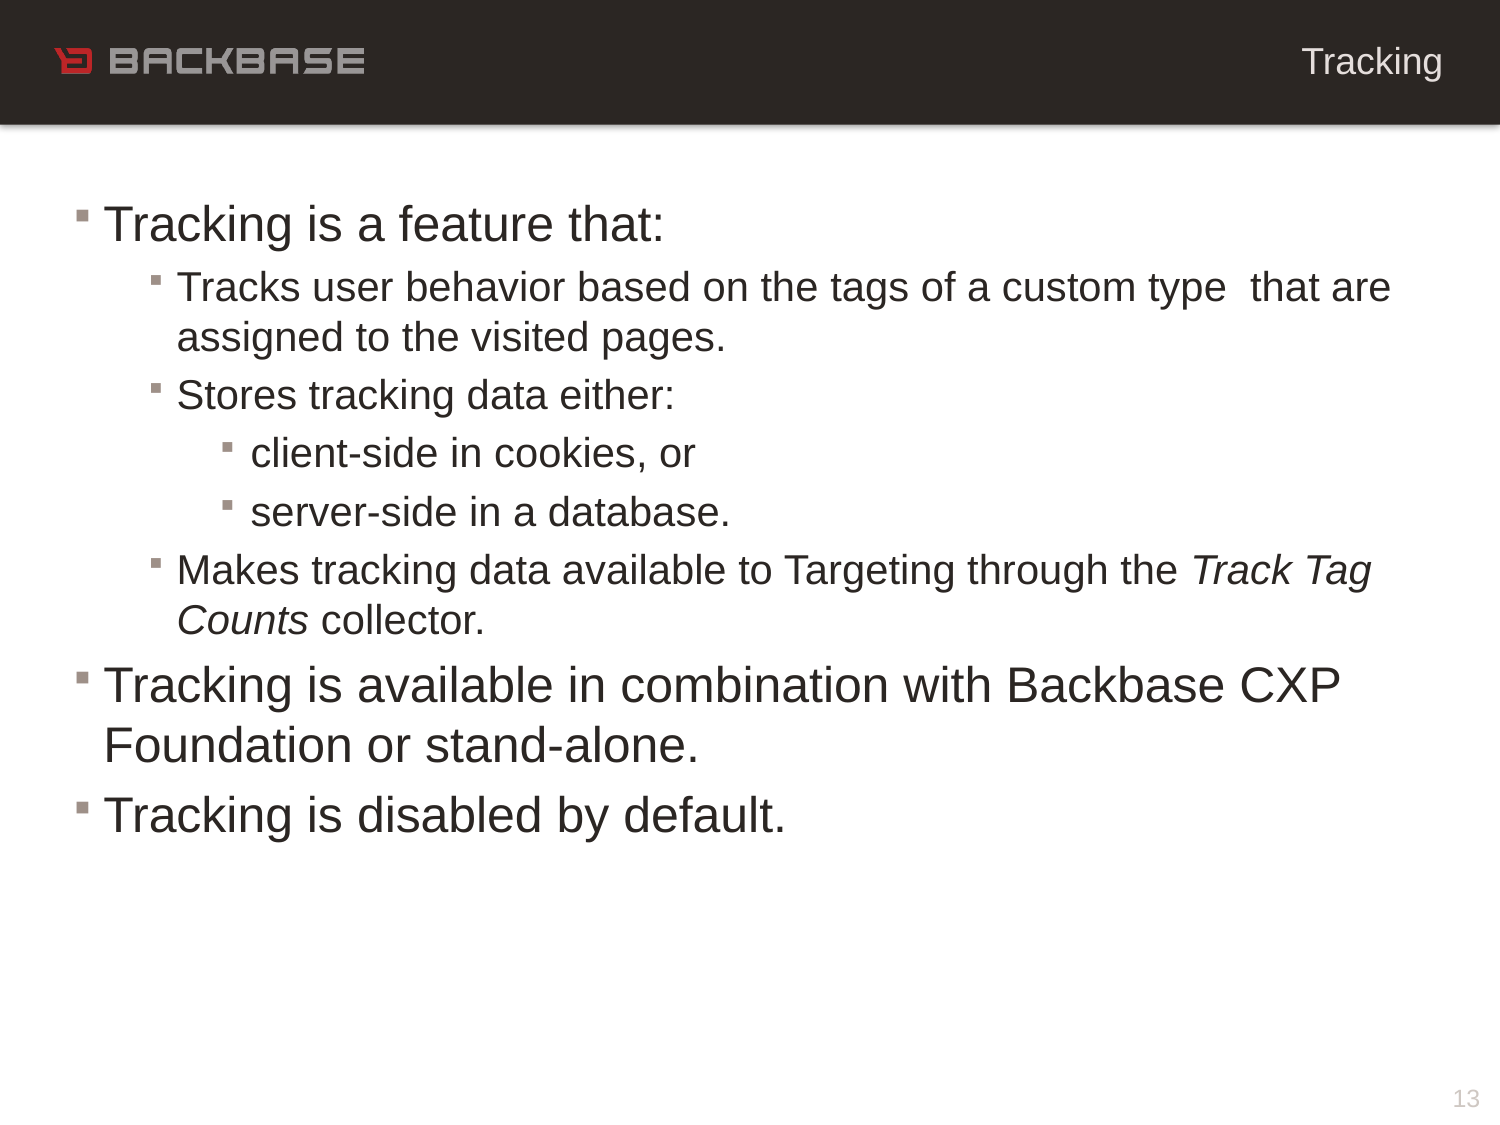

Tracking
Tracking is a feature that:
Tracks user behavior based on the tags of a custom type  that are assigned to the visited pages.
Stores tracking data either:
client-side in cookies, or
server-side in a database.
Makes tracking data available to Targeting through the Track Tag Counts collector.
Tracking is available in combination with Backbase CXP Foundation or stand-alone.
Tracking is disabled by default.

13